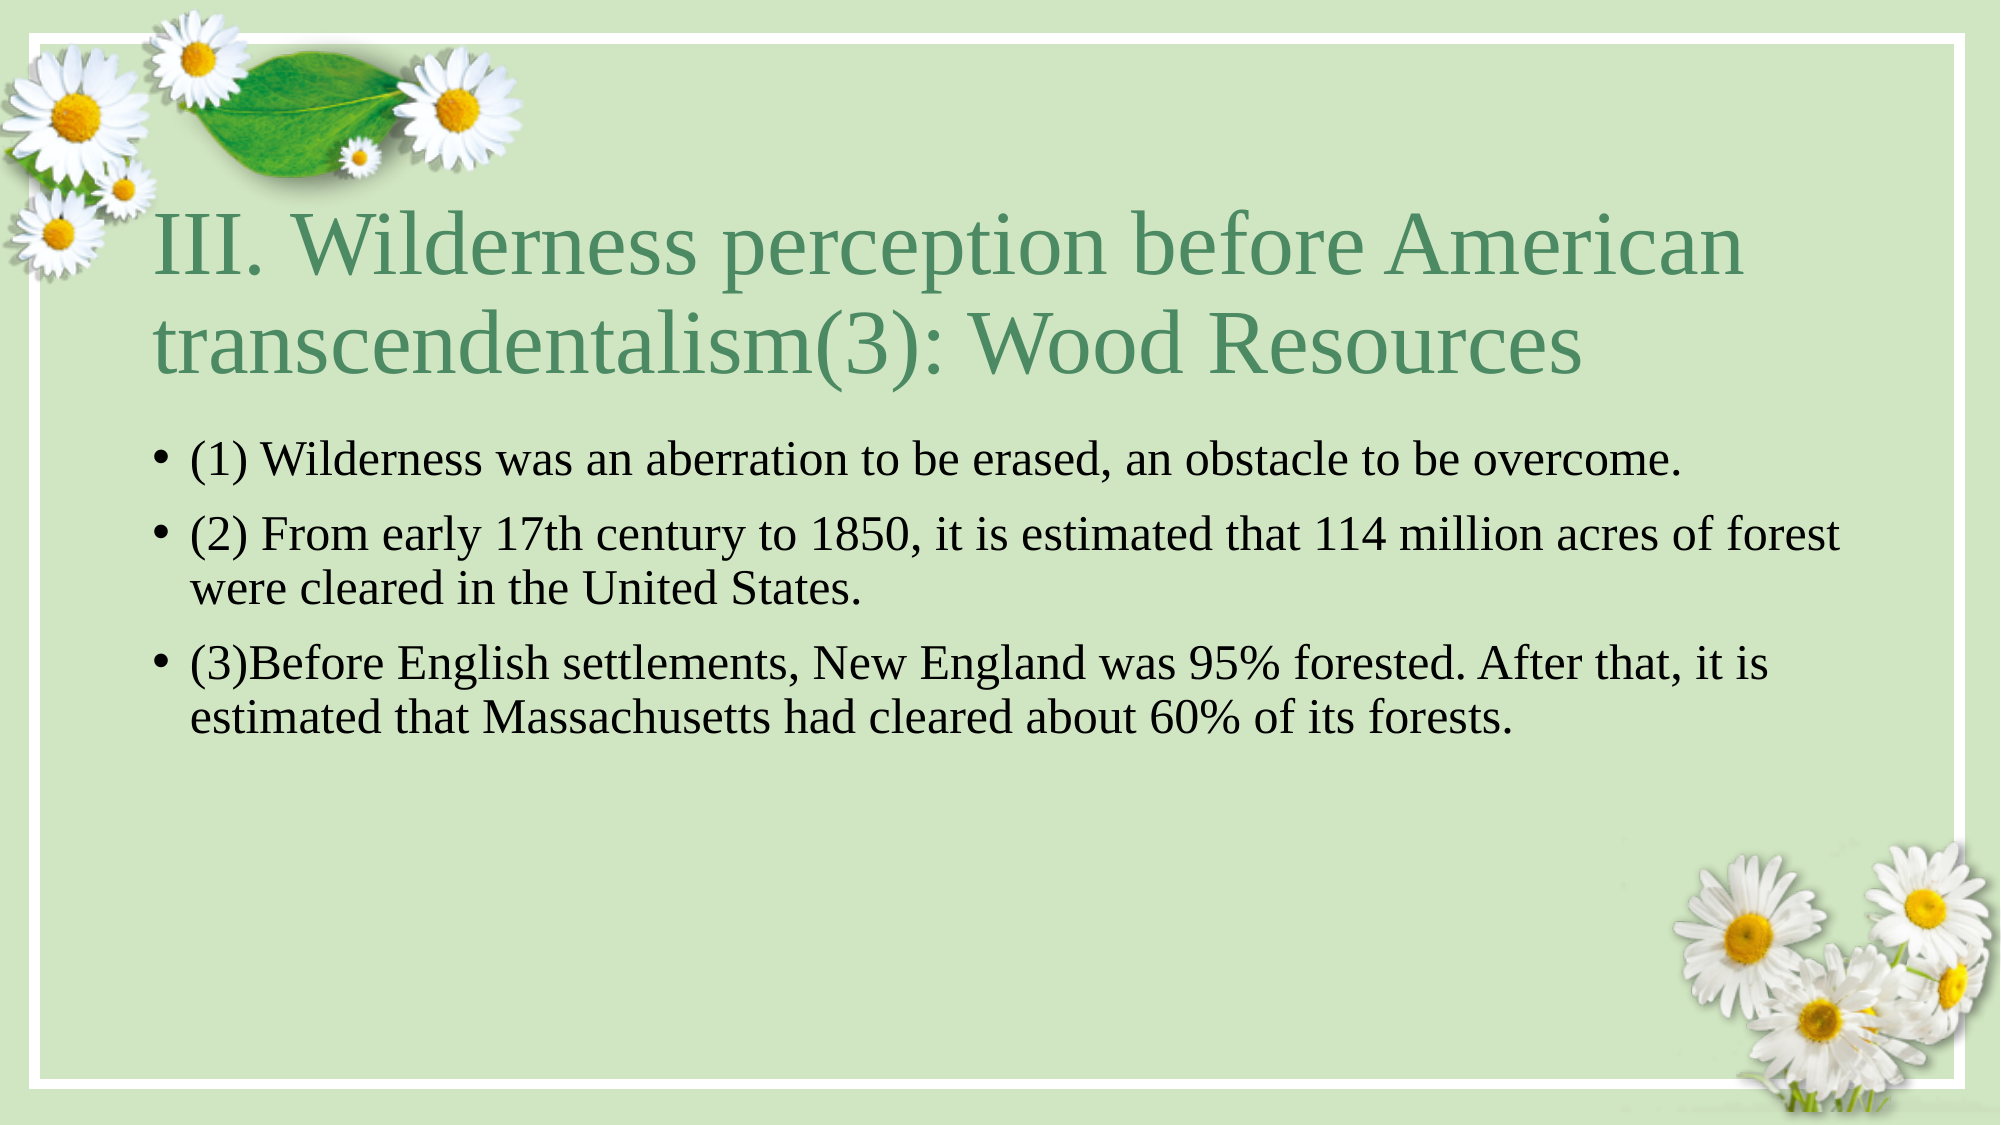

# III. Wilderness perception before American transcendentalism(3): Wood Resources
(1) Wilderness was an aberration to be erased, an obstacle to be overcome.
(2) From early 17th century to 1850, it is estimated that 114 million acres of forest were cleared in the United States.
(3)Before English settlements, New England was 95% forested. After that, it is estimated that Massachusetts had cleared about 60% of its forests.